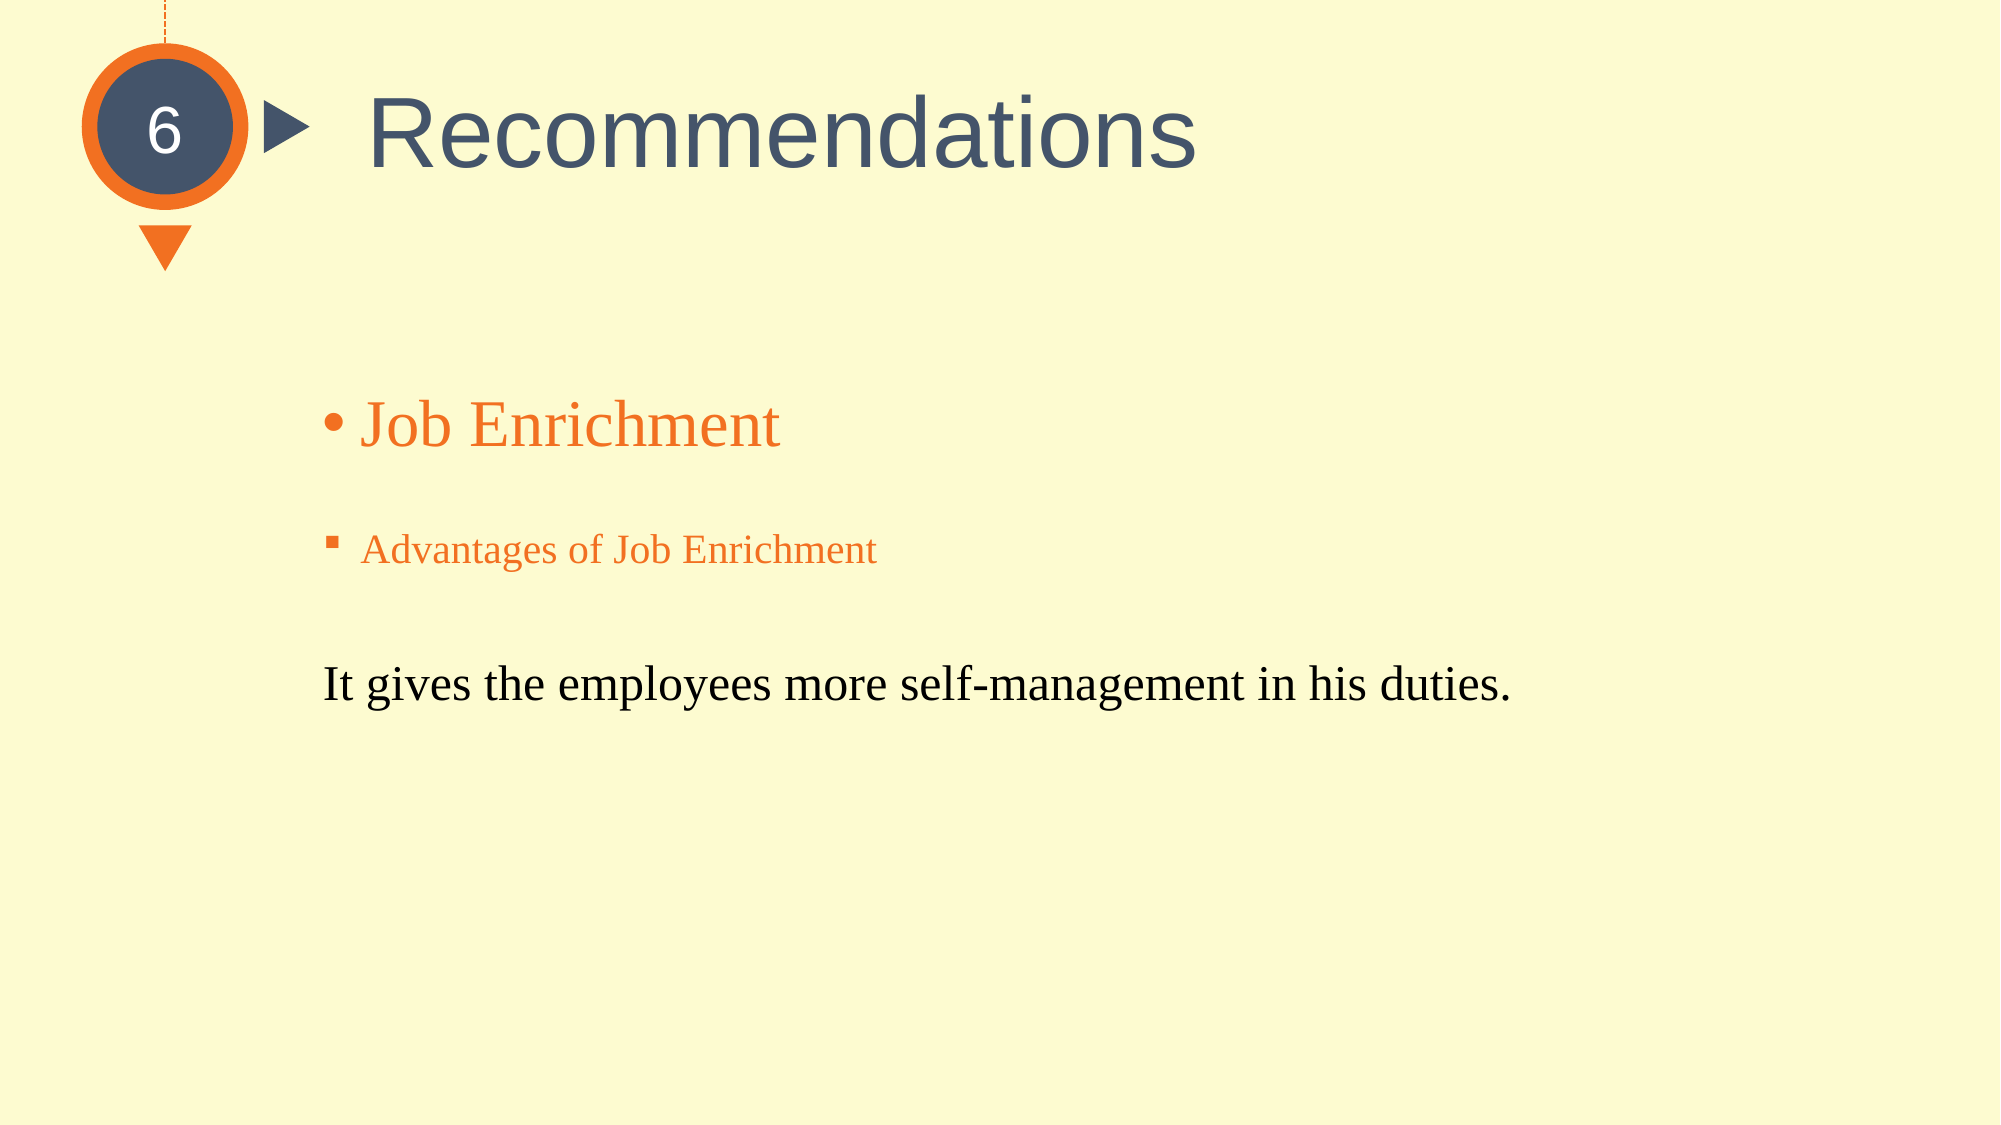

6
Recommendations

Job Enrichment

Advantages of Job Enrichment

It gives the employees more self-management in his duties.